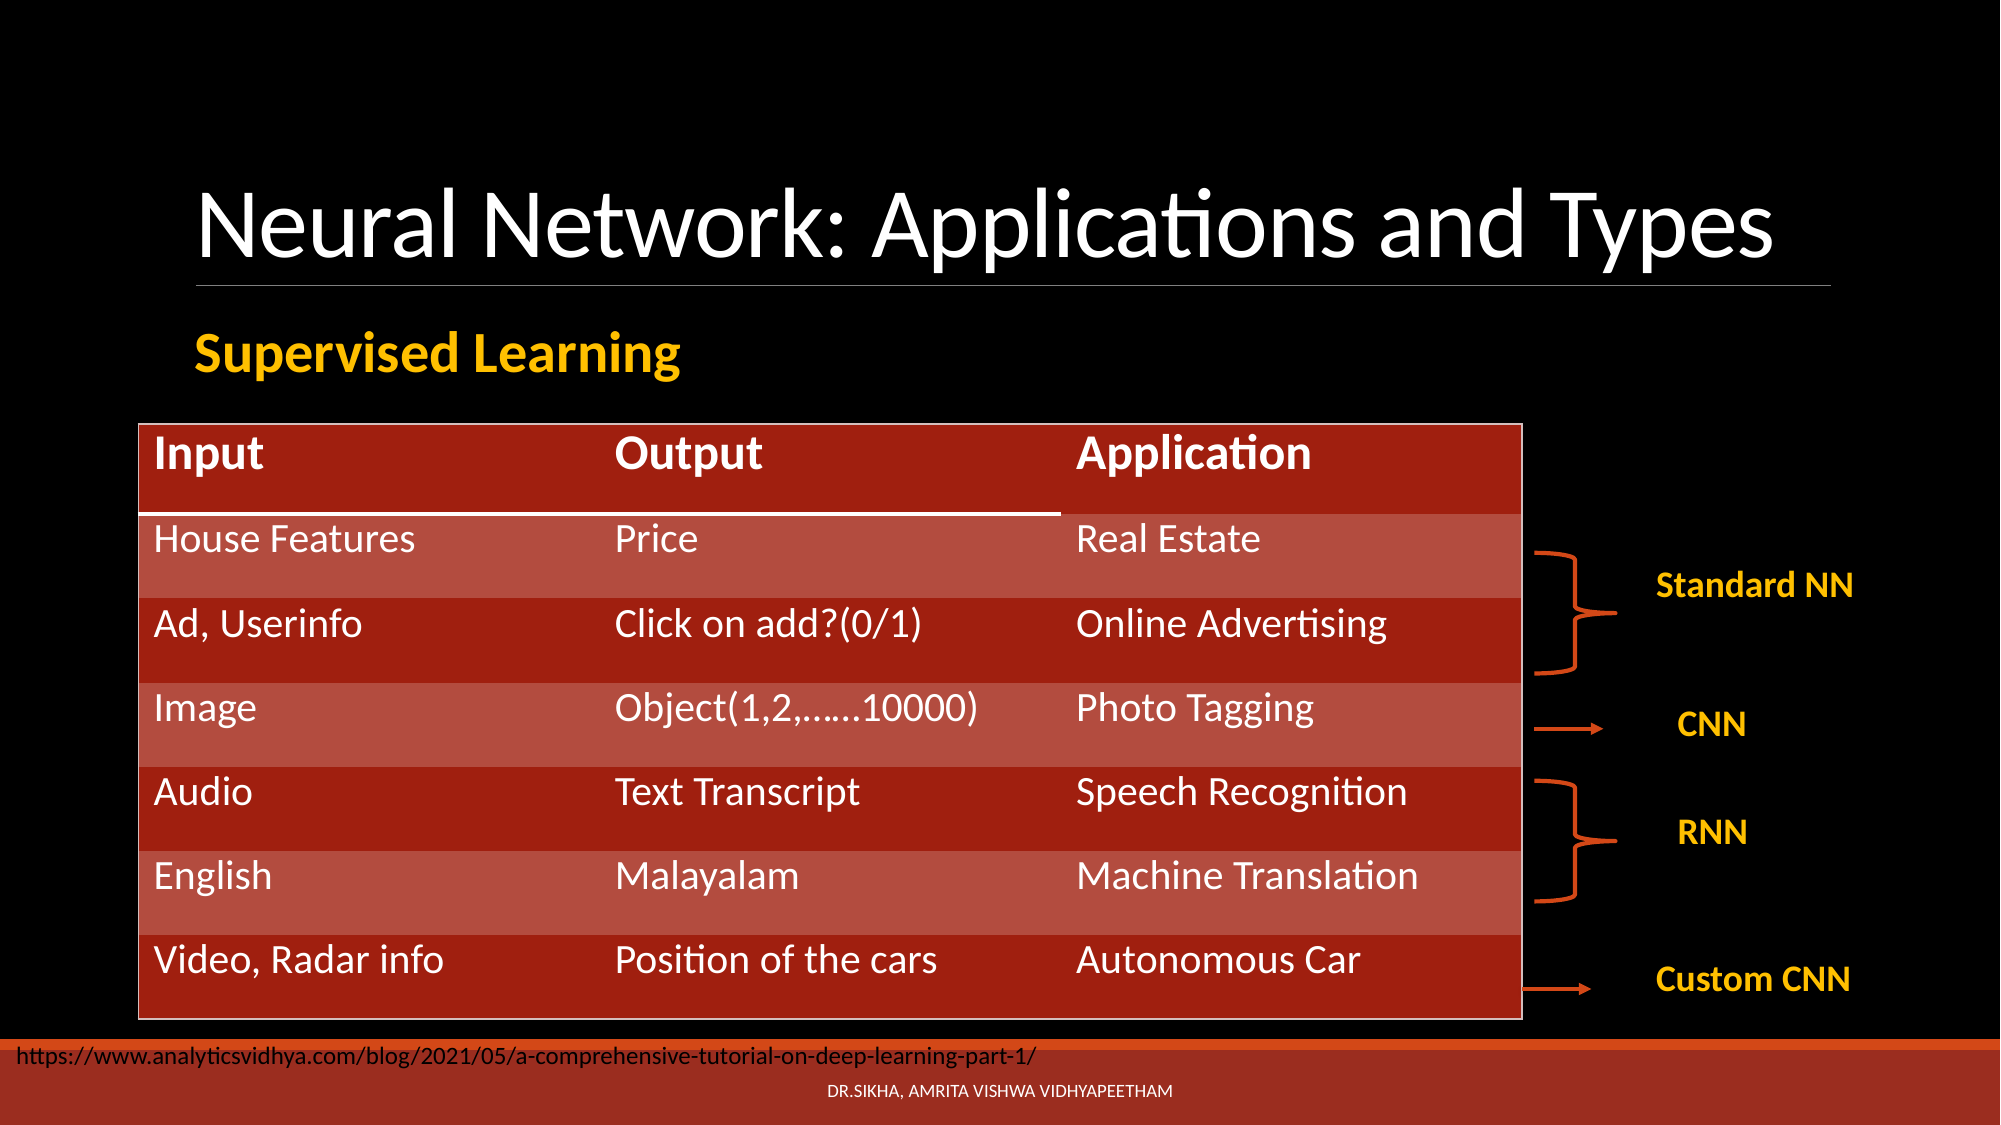

# Neural Network: Applications and Types
Supervised Learning
| Input | Output | Application |
| --- | --- | --- |
| House Features | Price | Real Estate |
| Ad, Userinfo | Click on add?(0/1) | Online Advertising |
| Image | Object(1,2,……10000) | Photo Tagging |
| Audio | Text Transcript | Speech Recognition |
| English | Malayalam | Machine Translation |
| Video, Radar info | Position of the cars | Autonomous Car |

Standard NN
CNN

RNN
Custom CNN
https://www.analyticsvidhya.com/blog/2021/05/a-comprehensive-tutorial-on-deep-learning-part-1/
Dr.Sikha, Amrita Vishwa VidhyaPeetham